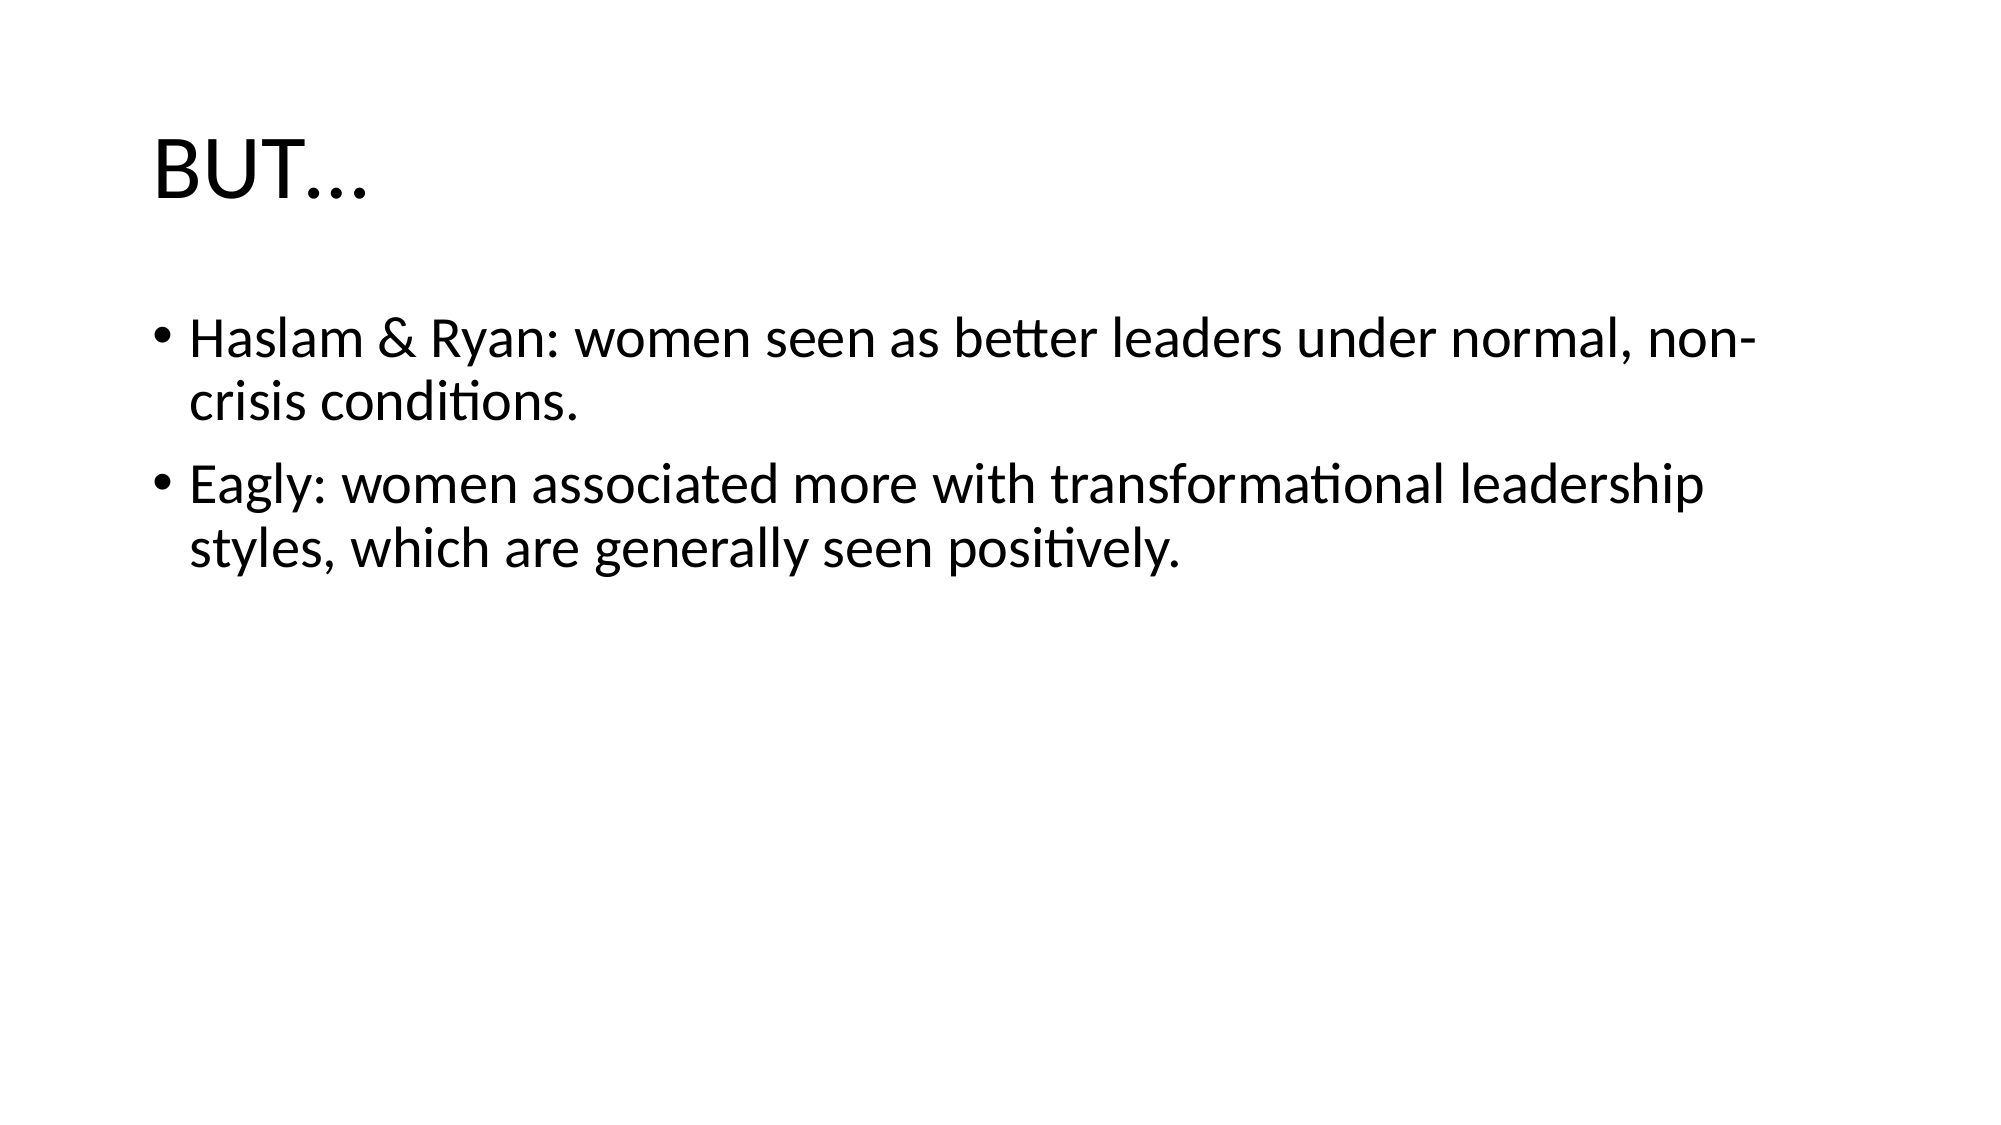

# BUT…
Haslam & Ryan: women seen as better leaders under normal, non-crisis conditions.
Eagly: women associated more with transformational leadership styles, which are generally seen positively.